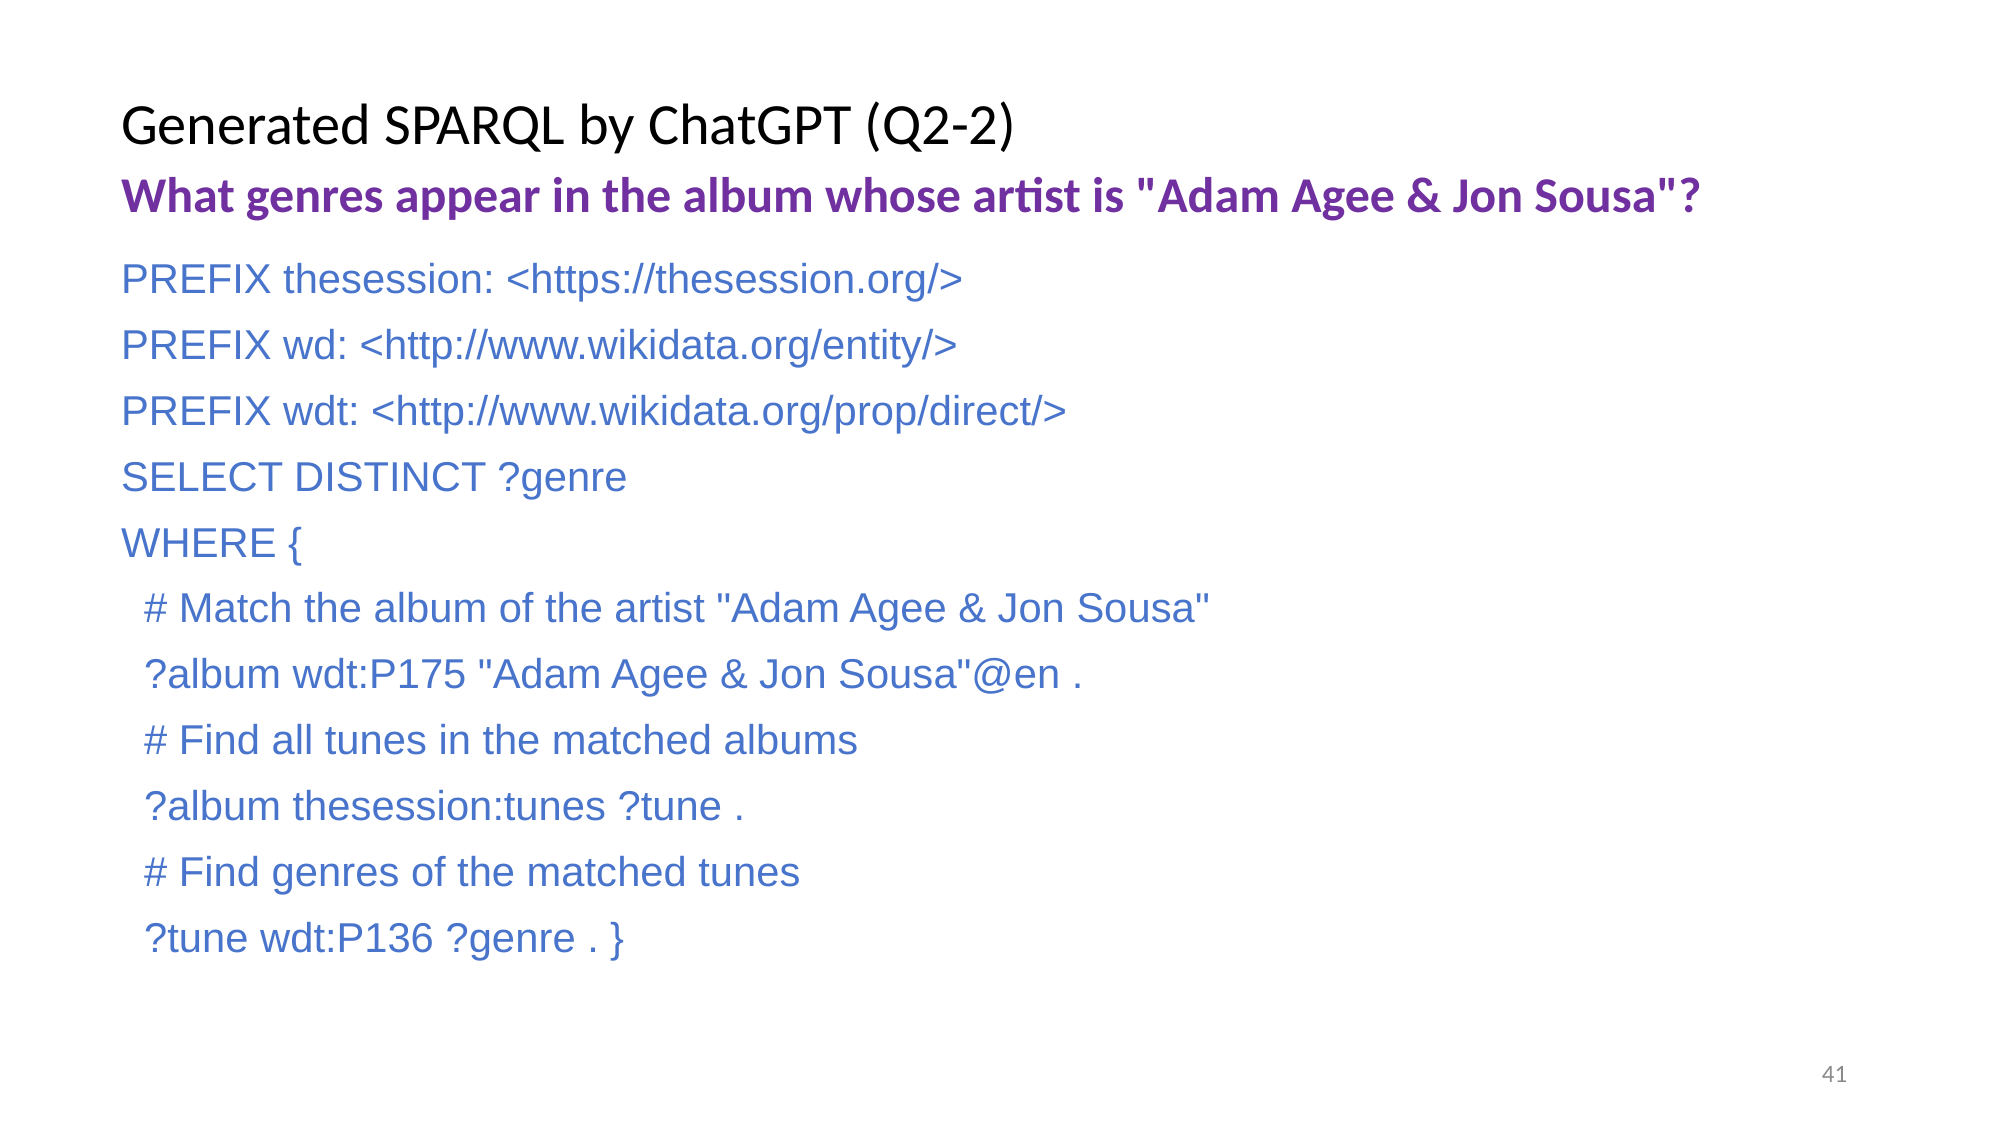

# Generated SPARQL by ChatGPT (Q2-2) What genres appear in the album whose artist is "Adam Agee & Jon Sousa"?
PREFIX thesession: <https://thesession.org/>
PREFIX wd: <http://www.wikidata.org/entity/>
PREFIX wdt: <http://www.wikidata.org/prop/direct/>
SELECT DISTINCT ?genre
WHERE {
  # Match the album of the artist "Adam Agee & Jon Sousa"
  ?album wdt:P175 "Adam Agee & Jon Sousa"@en .
  # Find all tunes in the matched albums
  ?album thesession:tunes ?tune .
  # Find genres of the matched tunes
  ?tune wdt:P136 ?genre . }
41
In order for you to generate the following SPARQL, how should I ask you in a natural language (English)?
ChatGpt 4o:
“”